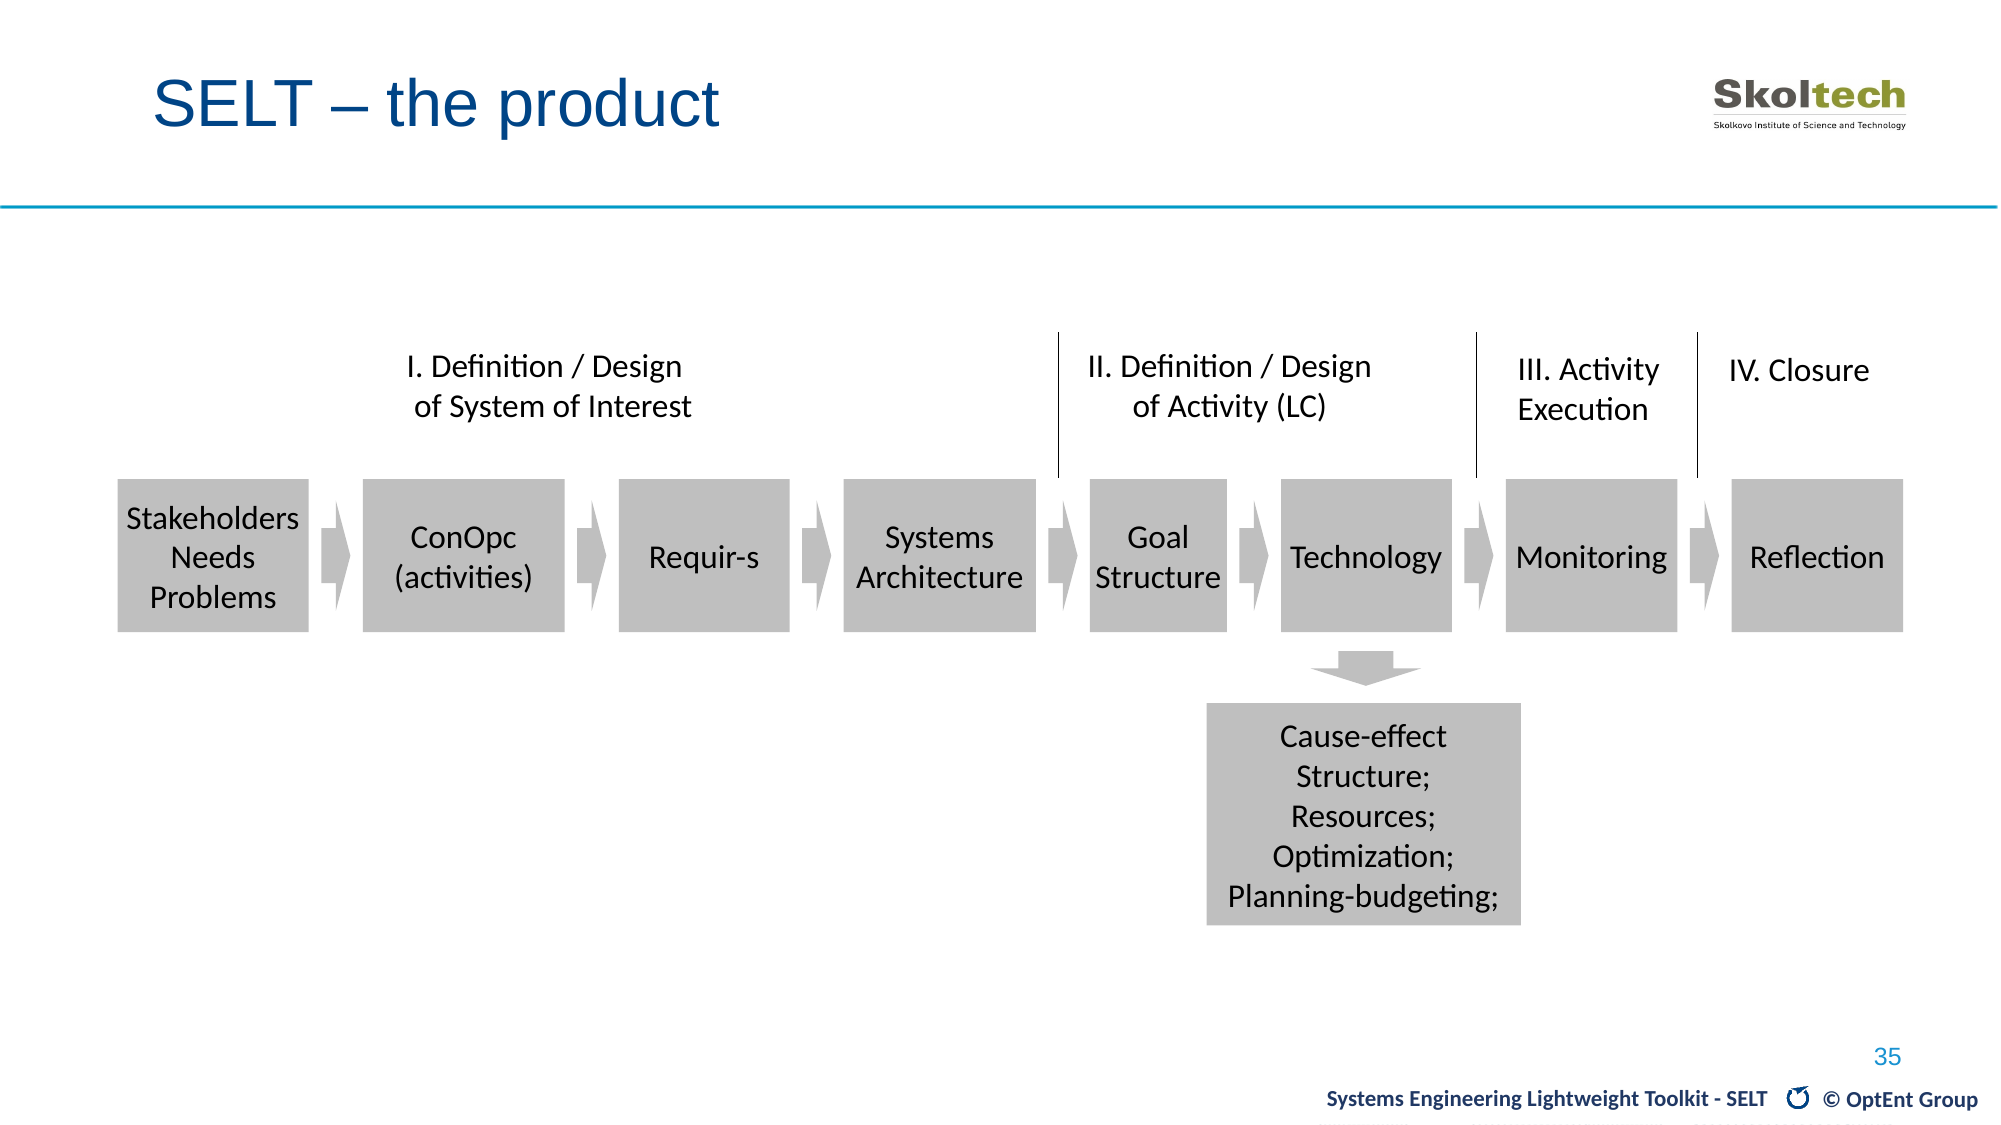

# SELT – the product
I. Definition / Design
 of System of Interest
II. Definition / Design
of Activity (LC)
III. Activity
Execution
IV. Closure
ConOpc
(activities)
Systems
Architecture
Goal
Structure
Technology
Monitoring
Reflection
Stakeholders
Needs
Problems
Requir-s

Cause-effect
Structure;
Resources;
Optimization;
Planning-budgeting;
35